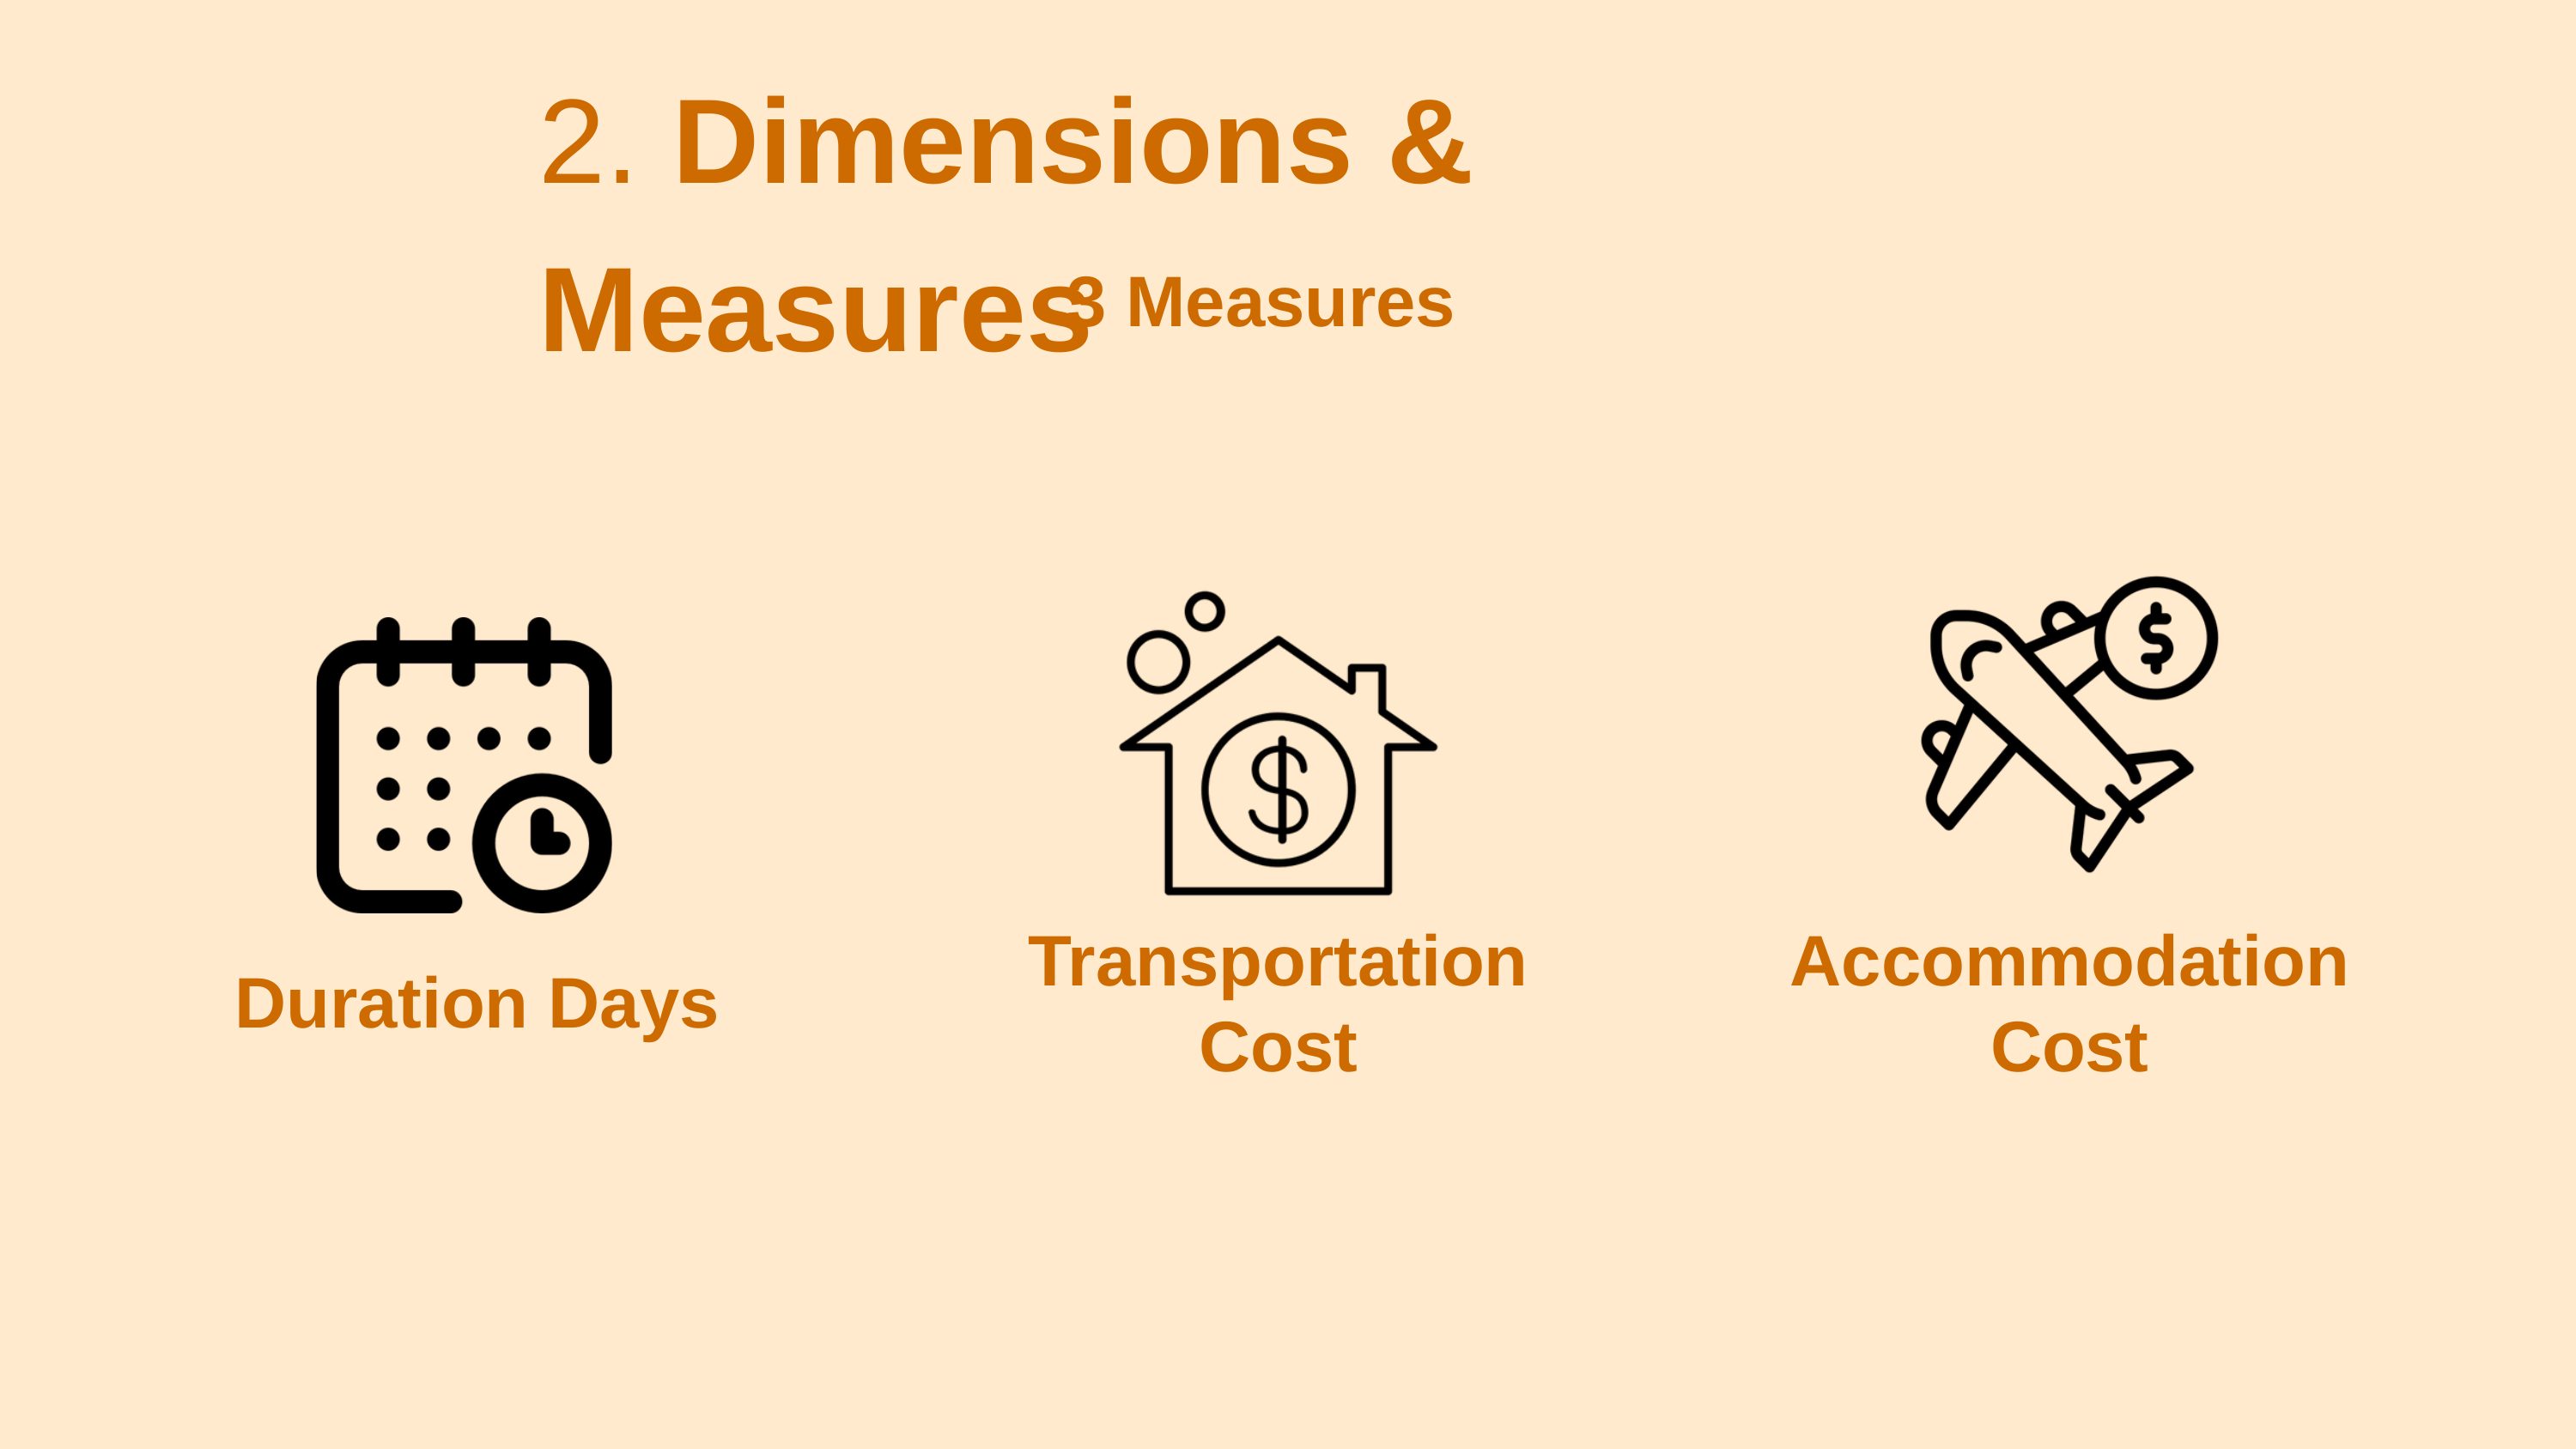

2. Dimensions & Measures
3 Measures

Transportation Cost
Accommodation
Cost
Duration Days